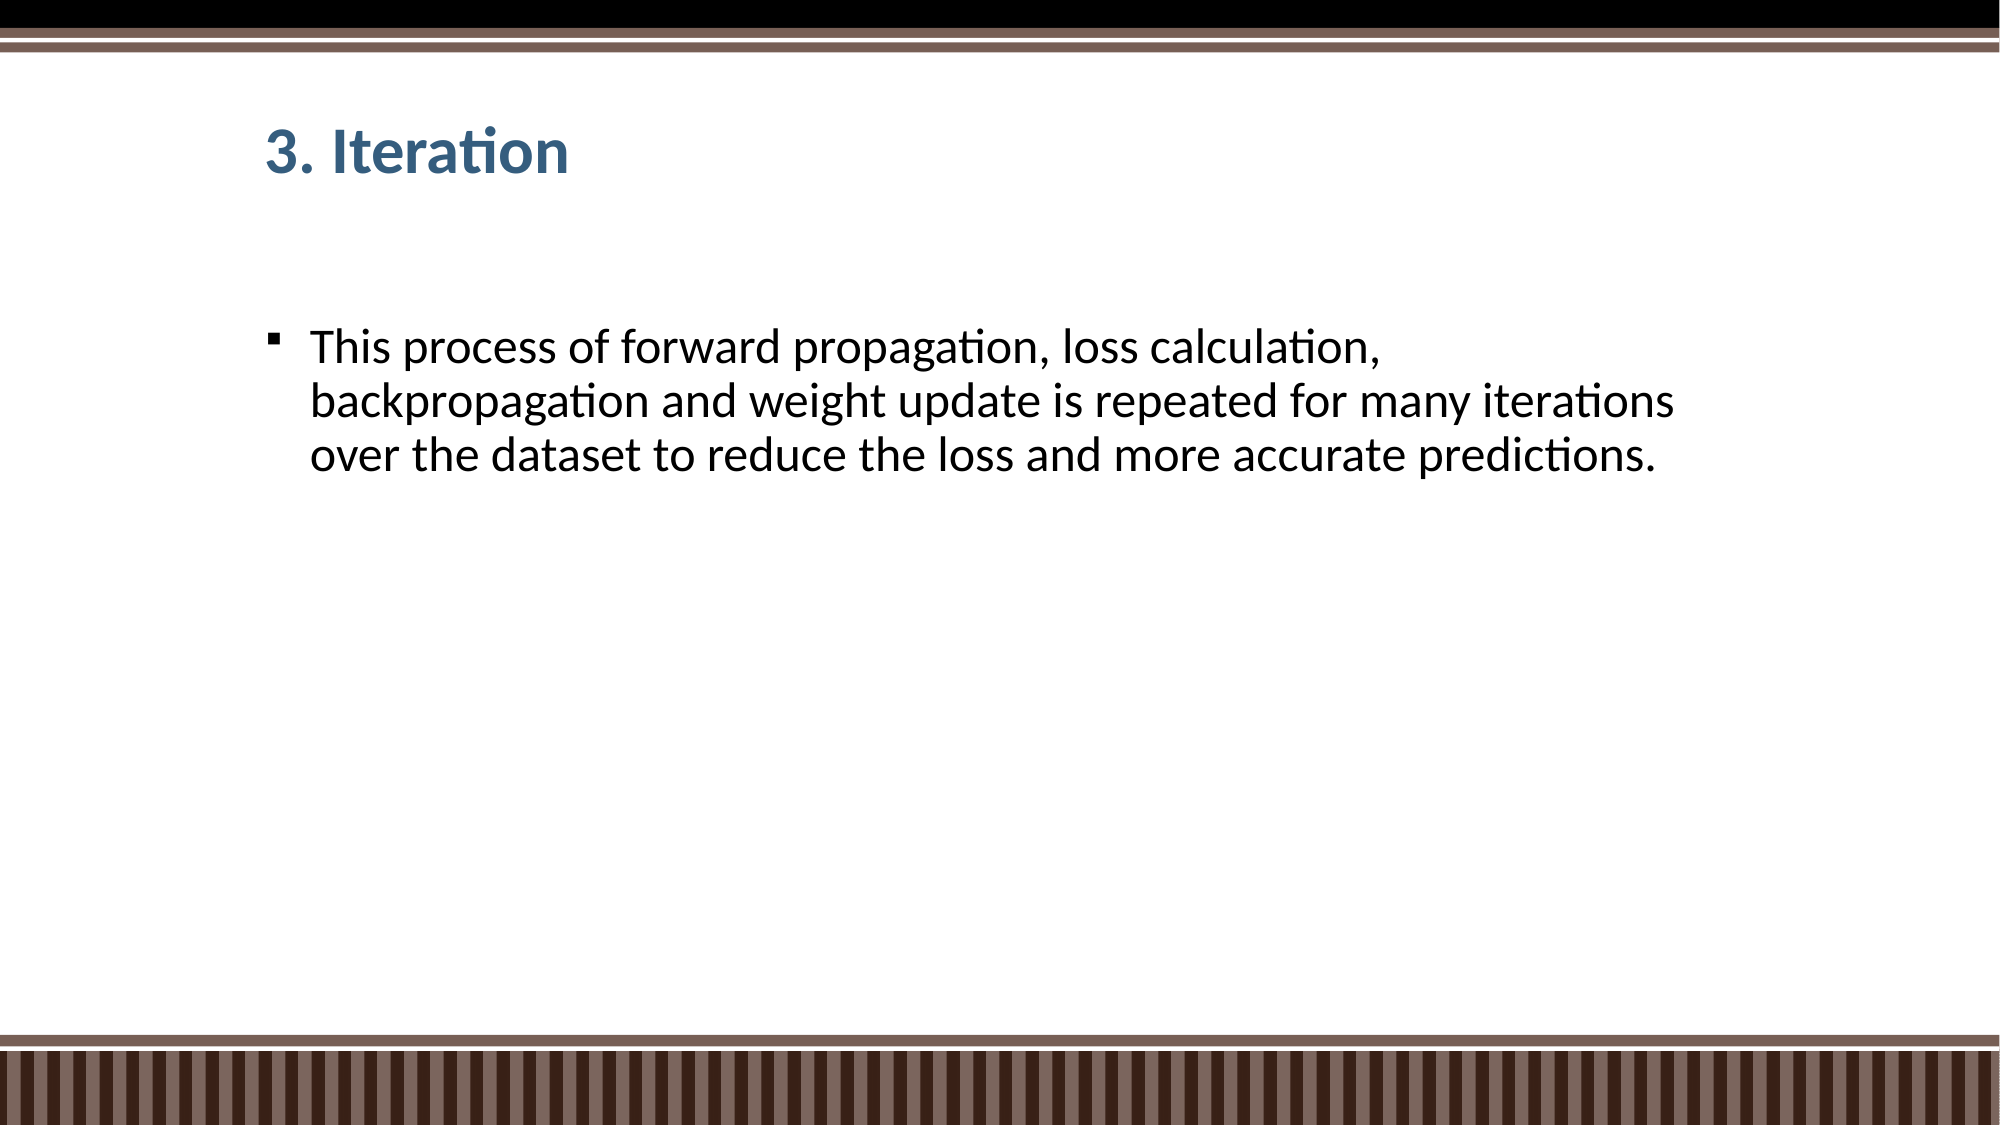

# 3. Iteration
This process of forward propagation, loss calculation, backpropagation and weight update is repeated for many iterations over the dataset to reduce the loss and more accurate predictions.